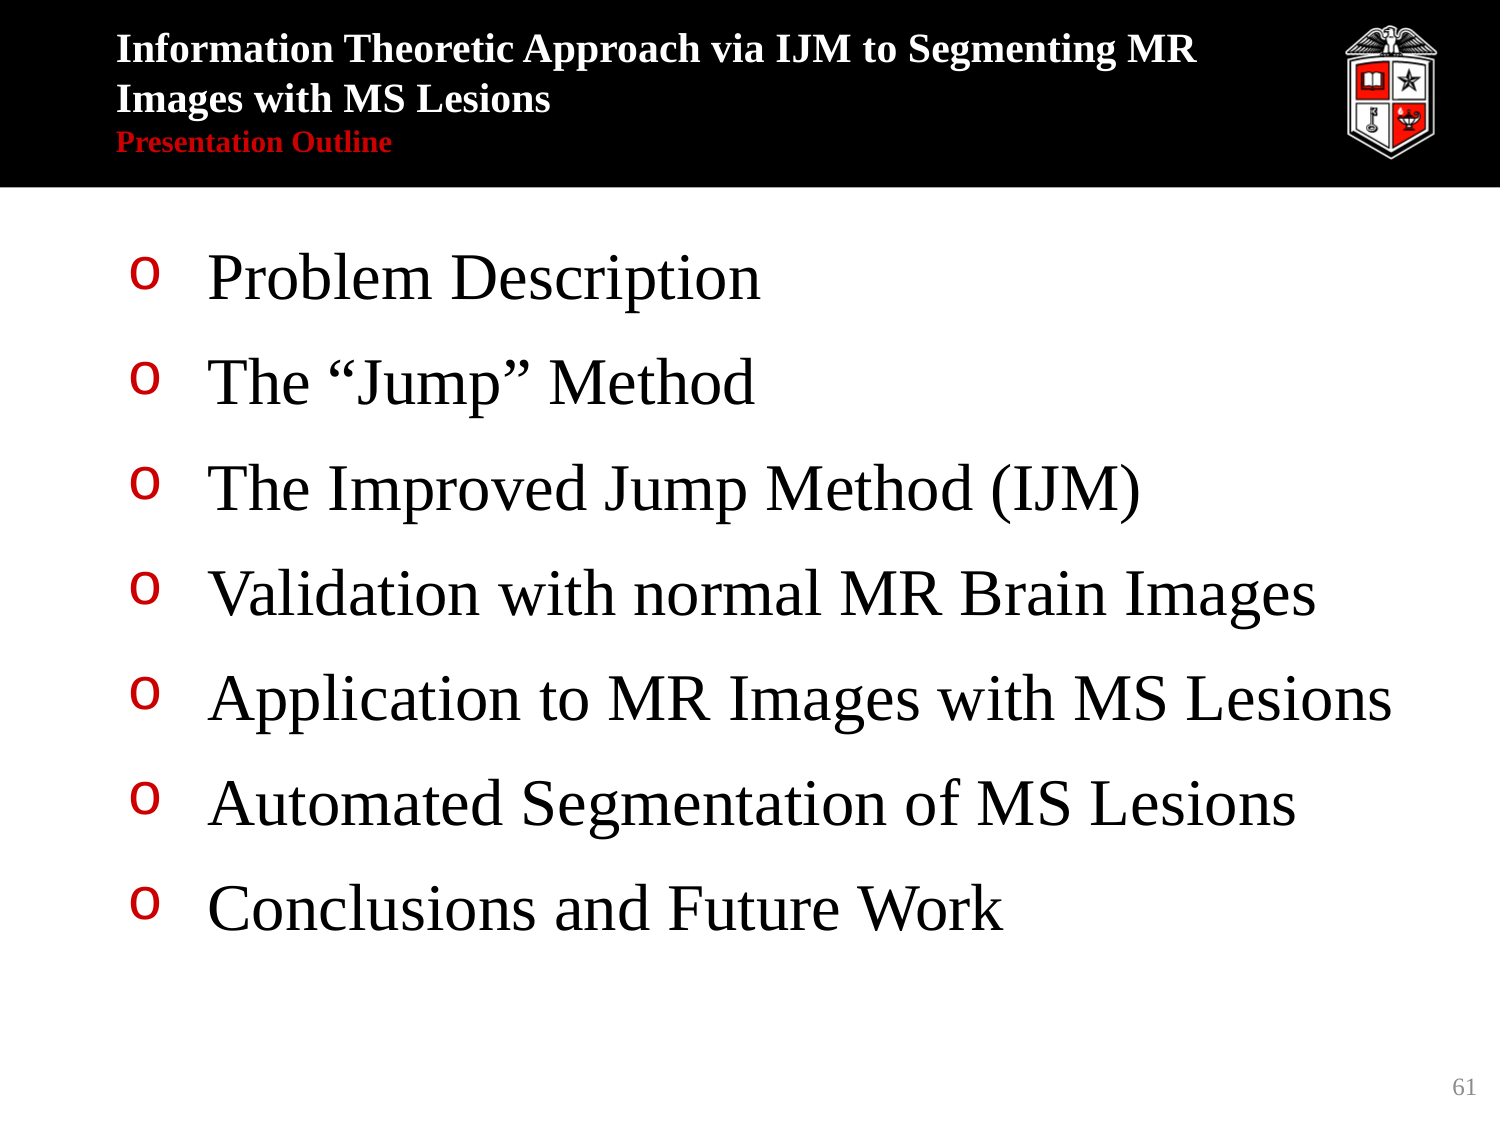

# Information Theoretic Approach via IJM to Segmenting MR Images with MS Lesions Presentation Outline
  Problem Description
  The “Jump” Method
  The Improved Jump Method (IJM)
  Validation with normal MR Brain Images
  Application to MR Images with MS Lesions
  Automated Segmentation of MS Lesions
  Conclusions and Future Work
61